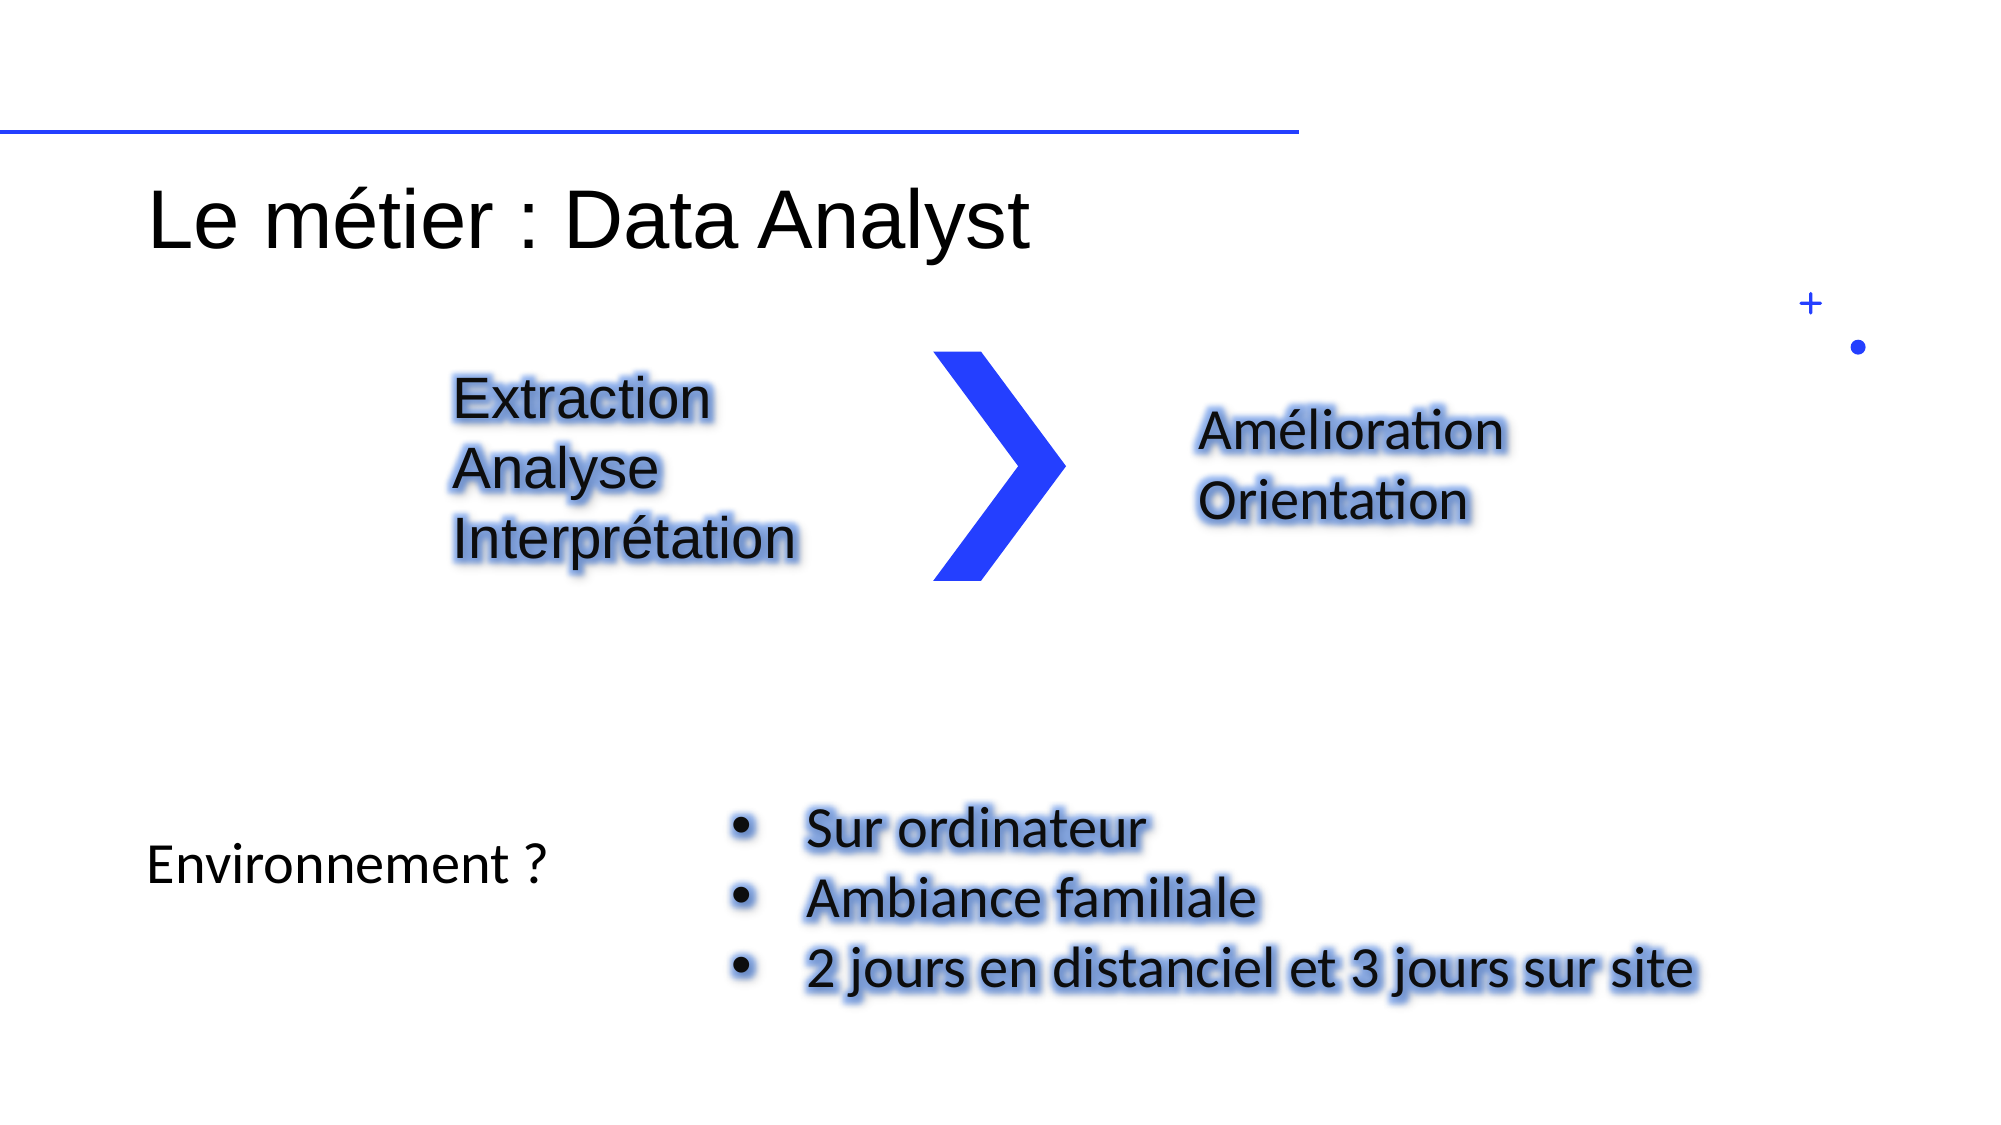

# Le métier : Data Analyst
Extraction
Analyse
Interprétation

Amélioration
Orientation
Sur ordinateur
Ambiance familiale
2 jours en distanciel et 3 jours sur site
Environnement ?